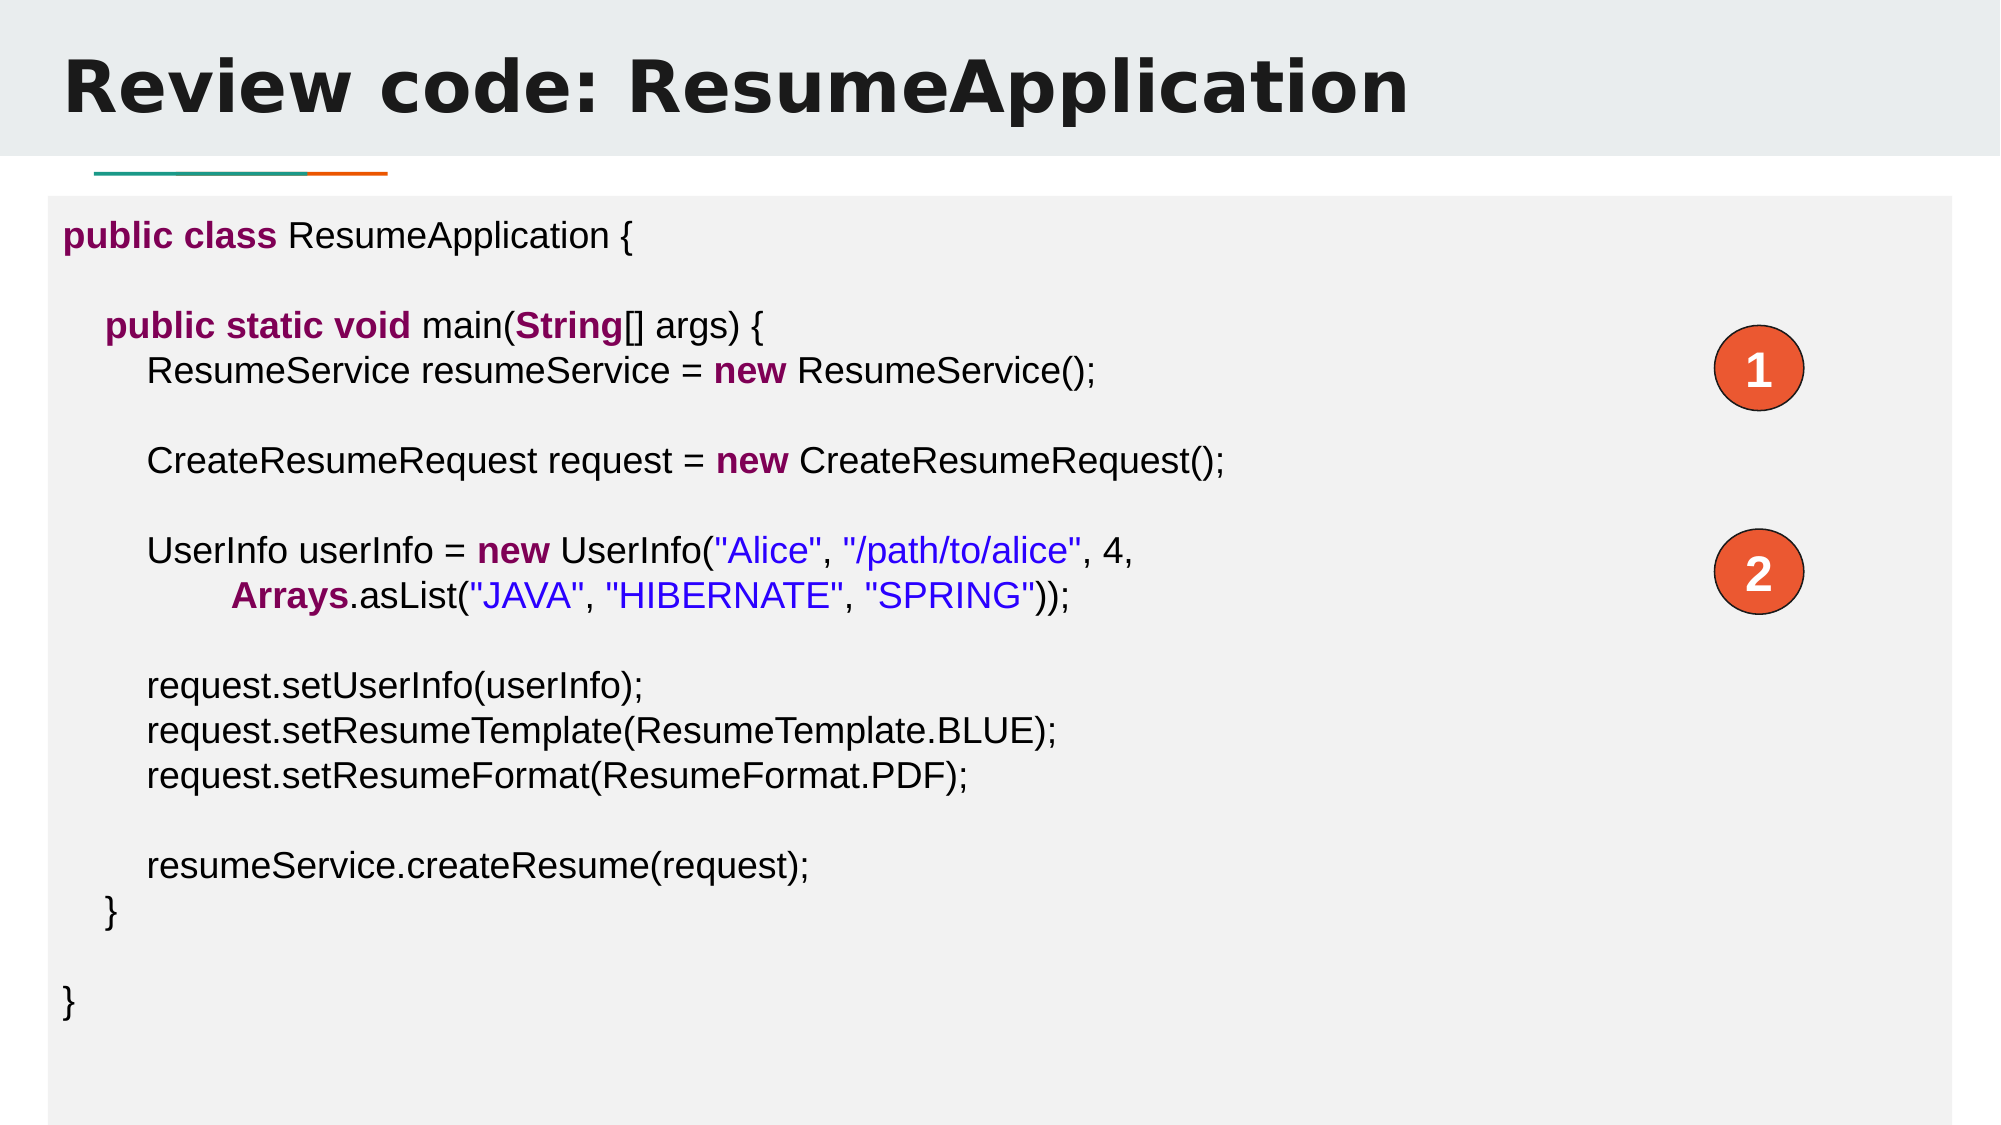

# Review code: ResumeApplication
public class ResumeApplication {

    public static void main(String[] args) {
        ResumeService resumeService = new ResumeService();

        CreateResumeRequest request = new CreateResumeRequest();

        UserInfo userInfo = new UserInfo("Alice", "/path/to/alice", 4,
                Arrays.asList("JAVA", "HIBERNATE", "SPRING"));

        request.setUserInfo(userInfo);
        request.setResumeTemplate(ResumeTemplate.BLUE);
        request.setResumeFormat(ResumeFormat.PDF);

        resumeService.createResume(request);
    }

}
1
2